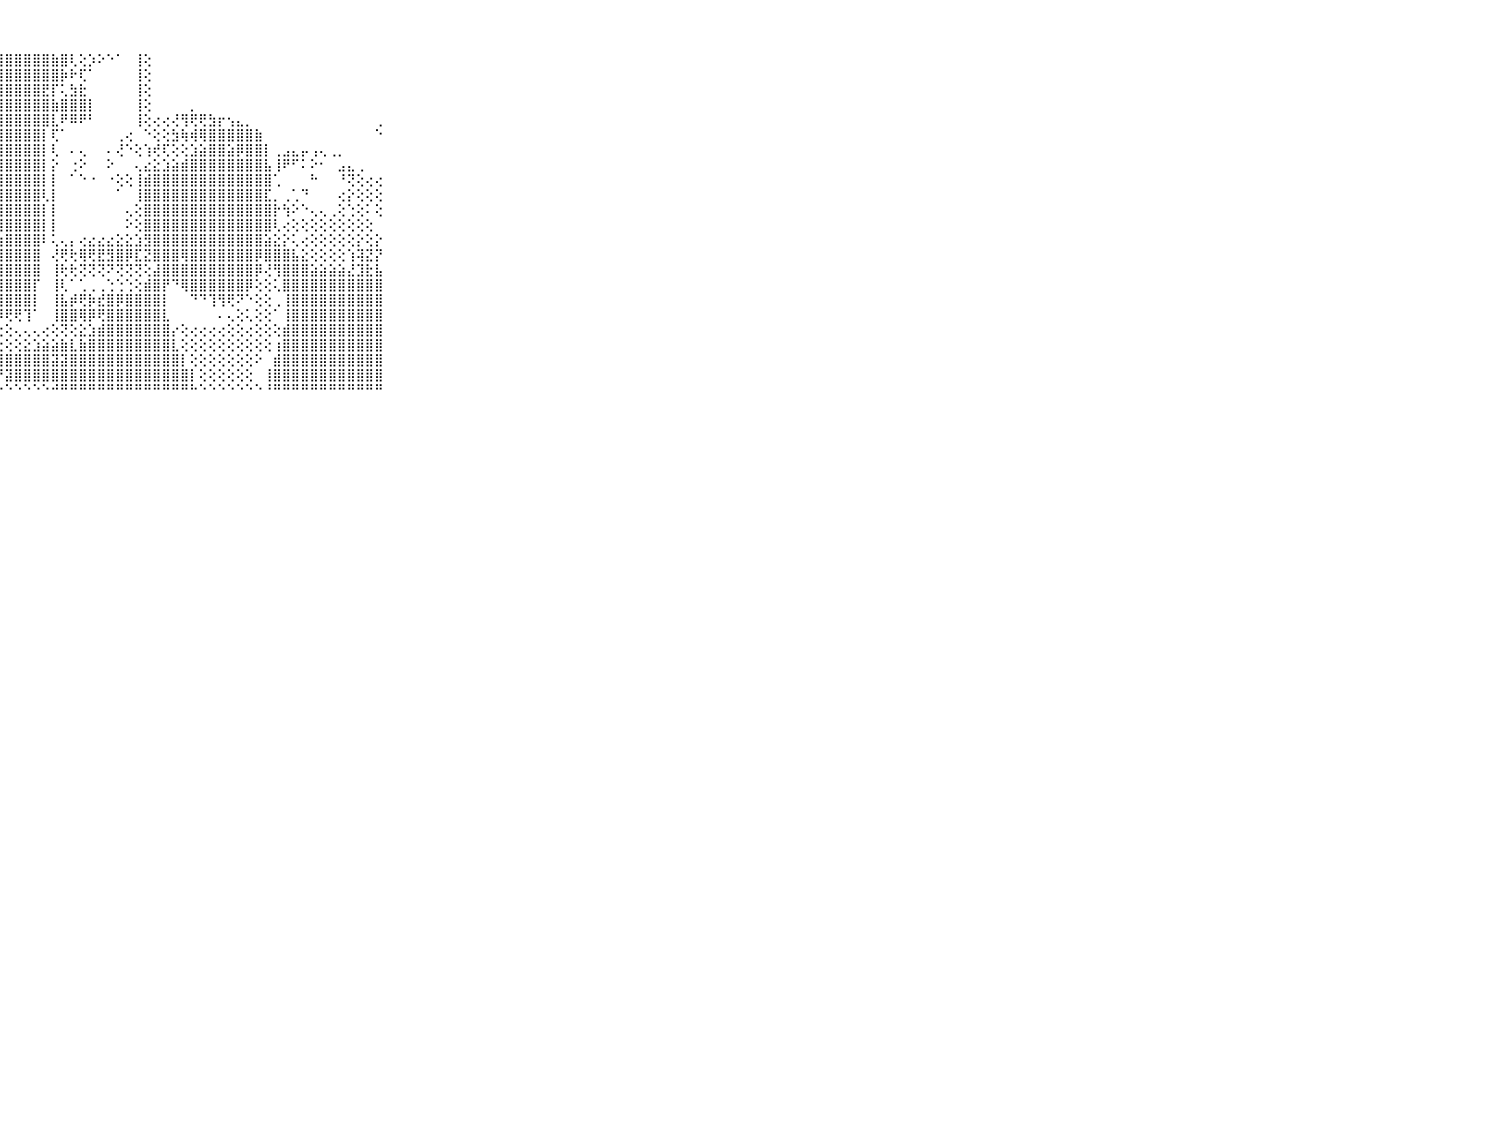

⠀⠀⠀⠀⠀⠀⠀⠀⠀⠀⠀⣿⣿⣿⣿⣿⣿⣿⣿⢕⢕⣿⣿⣿⣿⣿⣿⣿⣿⣿⣿⣿⣿⣷⣿⢇⢕⡱⠕⠑⠁⠀⢸⢕⠀⠀⠀⠀⠀⠀⠀⠀⠀⠀⠀⠀⠀⠀⠀⠀⠀⠀⠀⠀⠀⠀⠀⠀⠀⠀⠀⠀⠀⠀⠀⠀⠀⠀⠀⠀⠀
⠀⠀⠀⠀⠀⠀⠀⠀⠀⠀⠀⣿⣿⣿⣿⣿⣿⣿⣿⣷⣾⣿⣿⣿⣿⣿⣿⣿⣿⣿⣿⣿⣿⣿⡷⠗⢏⠁⠀⠀⠀⠀⢸⢕⠀⠀⠀⠀⠀⠀⠀⠀⠀⠀⠀⠀⠀⠀⠀⠀⠀⠀⠀⠀⠀⠀⠀⠀⠀⠀⠀⠀⠀⠀⠀⠀⠀⠀⠀⠀⠀
⠀⠀⠀⠀⠀⠀⠀⠀⠀⠀⠀⣿⣿⣿⣿⣿⣿⣿⣿⣿⣿⣿⣿⣿⣿⣿⣿⣿⣿⣿⣿⣿⣟⡏⢅⣳⣗⠀⠀⠀⠀⠀⢸⢕⠀⠀⠀⠀⠀⠀⠀⠀⠀⠀⠀⠀⠀⠀⠀⠀⠀⠀⠀⠀⠀⠀⠀⠀⠀⠀⠀⠀⠀⠀⠀⠀⠀⠀⠀⠀⠀
⠀⠀⠀⠀⠀⠀⠀⠀⠀⠀⠀⣿⣿⣿⣿⣿⣿⣿⣿⣿⢿⢿⣿⣿⣿⣿⣿⣿⣿⣿⣿⣿⣿⣷⣿⣿⣿⡇⠀⠀⠀⠀⢸⢕⠀⠀⠀⠀⡀⠀⠀⠀⠀⠀⠀⠀⠀⠀⠀⠀⠀⠀⠀⠀⠀⠀⠀⠀⠀⠀⠀⠀⠀⠀⠀⠀⠀⠀⠀⠀⠀
⠀⠀⠀⠀⠀⠀⠀⠀⠀⠀⠀⣿⣿⣿⣿⣿⣿⣿⢟⠁⠀⠀⠘⢻⣿⣿⣿⣿⣿⣿⣿⣿⣿⣇⠟⠿⠟⠃⠀⠀⠀⠀⢸⢕⢔⢔⢜⢻⢟⢟⣳⡖⢢⣄⡀⠀⠀⠀⠀⠀⠀⠀⠀⠀⠀⠀⠀⠀⢀⠀⠀⠀⠀⠀⠀⠀⠀⠀⠀⠀⠀
⠀⠀⠀⠀⠀⠀⠀⠀⠀⠀⠀⣿⣿⣿⣿⣿⣿⡟⠀⠀⠀⠀⠀⠁⢻⣿⣿⣿⣿⣿⣿⣿⡇⢏⠁⠀⠀⠀⠀⠀⢀⢔⠀⠑⢕⢕⣳⢷⢾⢿⣿⣿⣿⣿⣿⣷⠀⠀⠀⠀⠀⠀⠀⠀⠀⠀⠀⠀⠑⠀⠀⠀⠀⠀⠀⠀⠀⠀⠀⠀⠀
⠀⠀⠀⠀⠀⠀⠀⠀⠀⠀⠀⣿⣿⣿⣿⣿⣻⣿⡔⠀⠀⠀⠀⠀⠘⣿⣿⣿⣿⣿⣿⣿⡇⢇⠀⠄⢄⠀⠀⠄⢜⠑⢕⢱⢞⢏⢕⢕⣱⣵⣿⣿⣵⡿⣿⣿⡇⢀⣠⣄⡤⢠⢄⢀⡀⠀⠀⠀⠀⠀⠀⠀⠀⠀⠀⠀⠀⠀⠀⠀⠀
⠀⠀⠀⠀⠀⠀⠀⠀⠀⠀⠀⣿⣿⣿⣿⣿⣿⣿⣷⢄⠀⠀⠀⠀⠄⢹⣿⣿⣿⣿⣿⣿⡇⡕⠀⢐⠕⠀⠀⠕⠀⠀⢄⣔⣕⣱⣵⣾⣿⣿⣿⣿⣿⣿⣿⣿⣧⢸⠟⠋⠅⠕⠂⠀⣠⣄⢀⠀⠀⠀⠀⠀⠀⠀⠀⠀⠀⠀⠀⠀⠀
⠀⠀⠀⠀⠀⠀⠀⠀⠀⠀⠀⣿⣯⣿⣿⣿⣿⣿⣿⢕⠀⠀⠀⠀⠀⢸⣿⣿⣿⣿⣿⣿⡇⡇⠀⠁⠑⠐⠀⠐⢕⢕⢸⣾⣿⣿⣿⣿⣿⣿⣿⣿⣿⣿⣿⣿⣿⢁⠀⠀⠀⠓⠀⠀⠘⢝⢕⢔⢔⠀⠀⠀⠀⠀⠀⠀⠀⠀⠀⠀⠀
⠀⠀⠀⠀⠀⠀⠀⠀⠀⠀⠀⣿⣿⢿⣿⣿⣿⣿⣿⢕⠀⠀⠀⠀⠀⢜⣿⣿⣿⣿⣿⣿⢇⡇⠀⠀⠀⠀⠀⠀⠁⠀⢸⣿⣿⣿⣿⣿⣿⣿⣿⣿⣿⣿⣿⣿⣏⡀⢀⢁⠙⠀⠀⠀⢔⡕⢕⢕⢕⠀⠀⠀⠀⠀⠀⠀⠀⠀⠀⠀⠀
⠀⠀⠀⠀⠀⠀⠀⠀⠀⠀⠀⣿⣿⢿⣿⣿⢿⣿⣿⢑⠀⠀⠀⠀⠀⢜⢹⣿⣿⣿⣿⣿⡇⡇⠀⠀⠀⠀⠀⠀⠀⢄⢕⣿⣿⣿⣿⣿⣿⣿⣿⣿⣿⣿⣿⣿⣿⡗⢳⠕⠑⢄⢄⢀⢕⢑⢕⠅⢕⠀⠀⠀⠀⠀⠀⠀⠀⠀⠀⠀⠀
⠀⠀⠀⠀⠀⠀⠀⠀⠀⠀⠀⣿⣿⢿⡿⢯⢿⣿⣿⠅⠀⠀⠀⠀⠀⢕⢕⢿⣿⣿⣿⣿⡇⡇⠀⠀⠀⠀⠀⠀⠀⠕⢕⣿⣿⣿⣿⣿⣿⣿⣿⣿⣿⣿⣿⣿⣿⢇⢔⢕⢕⢕⢕⢕⢕⢕⢕⢕⠀⠀⠀⠀⠀⠀⠀⠀⠀⠀⠀⠀⠀
⠀⠀⠀⠀⠀⠀⠀⠀⠀⠀⠀⣿⣿⣿⣿⣿⣿⣿⢏⠀⠀⠀⠀⠀⠀⢕⣕⢱⣿⣿⣿⣿⠇⢅⢄⡄⢔⣔⣔⣔⣕⣕⣱⣻⣿⣿⣿⣿⣿⣿⣿⣿⣿⣿⣿⣿⣵⣕⡕⢅⢔⢕⢕⢕⢕⢕⡕⢕⡕⠀⠀⠀⠀⠀⠀⠀⠀⠀⠀⠀⠀
⠀⠀⠀⠀⠀⠀⠀⠀⠀⠀⠀⣿⣿⣿⣿⣿⣿⣿⢕⢀⠀⠀⠀⠀⠀⢕⣕⣾⣿⣿⣿⣿⠀⢜⢟⢗⢿⢟⣟⣻⣿⡿⣏⣝⣿⣿⣿⢿⣿⣿⣿⣿⣿⣿⣿⡿⣿⣿⣿⣧⣕⢕⢕⢕⢕⢱⢽⣝⡝⠀⠀⠀⠀⠀⠀⠀⠀⠀⠀⠀⠀
⠀⠀⠀⠀⠀⠀⠀⠀⠀⠀⠀⣿⣿⣿⣿⣿⣿⣿⢕⢄⠀⠀⠀⠀⠀⢱⣿⣿⣿⣿⣿⣿⠀⢸⢗⢗⢝⢝⢝⠝⢝⢝⢝⢕⣼⣿⣿⣿⣿⣿⣿⣿⣿⣿⣿⡿⢜⢻⣿⣿⣿⣵⣵⣵⣵⣜⣹⣗⣧⠀⠀⠀⠀⠀⠀⠀⠀⠀⠀⠀⠀
⠀⠀⠀⠀⠀⠀⠀⠀⠀⠀⠀⣿⣿⣿⣿⣿⣿⣿⢕⢕⢐⢑⢁⢕⢕⢸⣿⣿⣿⣿⣿⡏⠀⢸⢇⠁⢁⢀⢀⢑⢑⢑⢕⣾⣿⡟⠙⢿⣿⣿⣿⣿⣿⣿⡿⢕⢕⢅⣿⣿⣿⣿⣿⣿⣿⣿⣿⣿⣿⠀⠀⠀⠀⠀⠀⠀⠀⠀⠀⠀⠀
⠀⠀⠀⠀⠀⠀⠀⠀⠀⠀⠀⣿⣿⣿⣿⣿⣿⣿⢕⢕⢕⢕⢕⢕⢕⢸⣿⣿⣿⣿⣿⡇⠀⢸⣧⡾⢟⡷⣞⣿⡿⣿⣿⣿⣿⡇⠀⠀⠙⠙⢹⢻⢟⠝⠑⢕⢕⢀⢸⣿⣿⣿⣿⣿⣿⣿⣿⣿⣿⠀⠀⠀⠀⠀⠀⠀⠀⠀⠀⠀⠀
⠀⠀⠀⠀⠀⠀⠀⠀⠀⠀⠀⣿⣿⣿⣿⣿⣿⣏⣅⣕⣕⡕⢕⢕⣕⣼⣿⡿⢟⢟⢹⠁⠀⢸⣿⣿⢿⡿⢟⣿⣿⣿⣿⣿⣿⣇⠀⠀⠀⠀⠀⠄⢄⢕⢅⢕⢕⠁⢸⣿⣿⣿⣿⣿⣿⣿⣿⣿⣿⠀⠀⠀⠀⠀⠀⠀⠀⠀⠀⠀⠀
⠀⠀⠀⠀⠀⠀⠀⠀⠀⠀⠀⣿⣿⣿⣿⣿⣿⣧⣵⣵⣵⣷⢕⢅⢙⢝⢕⢕⢕⢄⢄⢄⢔⢕⢝⢕⣕⣱⣾⣿⣿⣿⣿⣿⣿⣿⡔⢕⢔⢔⢔⢔⢕⢕⢔⢕⢕⢕⣾⣿⣿⣿⣿⣿⣿⣿⣿⣿⣿⠀⠀⠀⠀⠀⠀⠀⠀⠀⠀⠀⠀
⠀⠀⠀⠀⠀⠀⠀⠀⠀⠀⠀⣿⣿⣿⣿⣿⣿⣹⢿⢟⢝⢕⢕⢕⢕⢕⢑⢕⢕⢕⣕⣱⣵⣵⣷⣇⣷⣿⣿⣿⣿⣿⣿⣿⣿⣿⣇⢕⢕⢕⢕⢕⢕⢕⢕⢕⢕⢰⣿⣿⣿⣿⣿⣿⣿⣿⣿⣿⣿⠀⠀⠀⠀⠀⠀⠀⠀⠀⠀⠀⠀
⠀⠀⠀⠀⠀⠀⠀⠀⠀⠀⠀⣿⣿⡿⢿⢟⢕⢕⢱⢕⢵⢕⢕⣵⣵⣷⣷⣾⣿⣿⣿⣿⣿⣽⣽⣿⣿⣿⣿⣿⣿⣿⣿⣿⣿⣿⣿⡇⢕⢕⢕⢕⢕⢕⢕⠕⠀⣾⣿⣿⣿⣿⣿⣿⣿⣿⣿⣿⣿⠀⠀⠀⠀⠀⠀⠀⠀⠀⠀⠀⠀
⠀⠀⠀⠀⠀⠀⠀⠀⠀⠀⠀⢛⢝⢕⢕⢕⢕⢕⢕⢕⢕⢜⢟⢟⢟⢟⢏⡝⣽⣿⣿⣿⣿⣿⣿⣿⣿⣿⣿⣿⣿⣿⣿⣿⣿⣿⣿⣿⡇⢕⢕⢕⢕⢕⢕⠀⢸⣿⣿⣿⣿⣿⣿⣿⣿⣿⣿⣿⣿⠀⠀⠀⠀⠀⠀⠀⠀⠀⠀⠀⠀
⠀⠀⠀⠀⠀⠀⠀⠀⠀⠀⠀⠑⠑⠚⠓⠛⠛⠓⠛⠛⠛⠓⠃⠑⠑⠑⠑⠑⠑⠑⠑⠑⠑⠚⠛⠛⠛⠛⠛⠛⠛⠛⠛⠛⠛⠛⠛⠛⠓⠑⠑⠑⠑⠑⠑⠑⠘⠛⠛⠛⠛⠛⠛⠛⠛⠛⠛⠛⠛⠀⠀⠀⠀⠀⠀⠀⠀⠀⠀⠀⠀